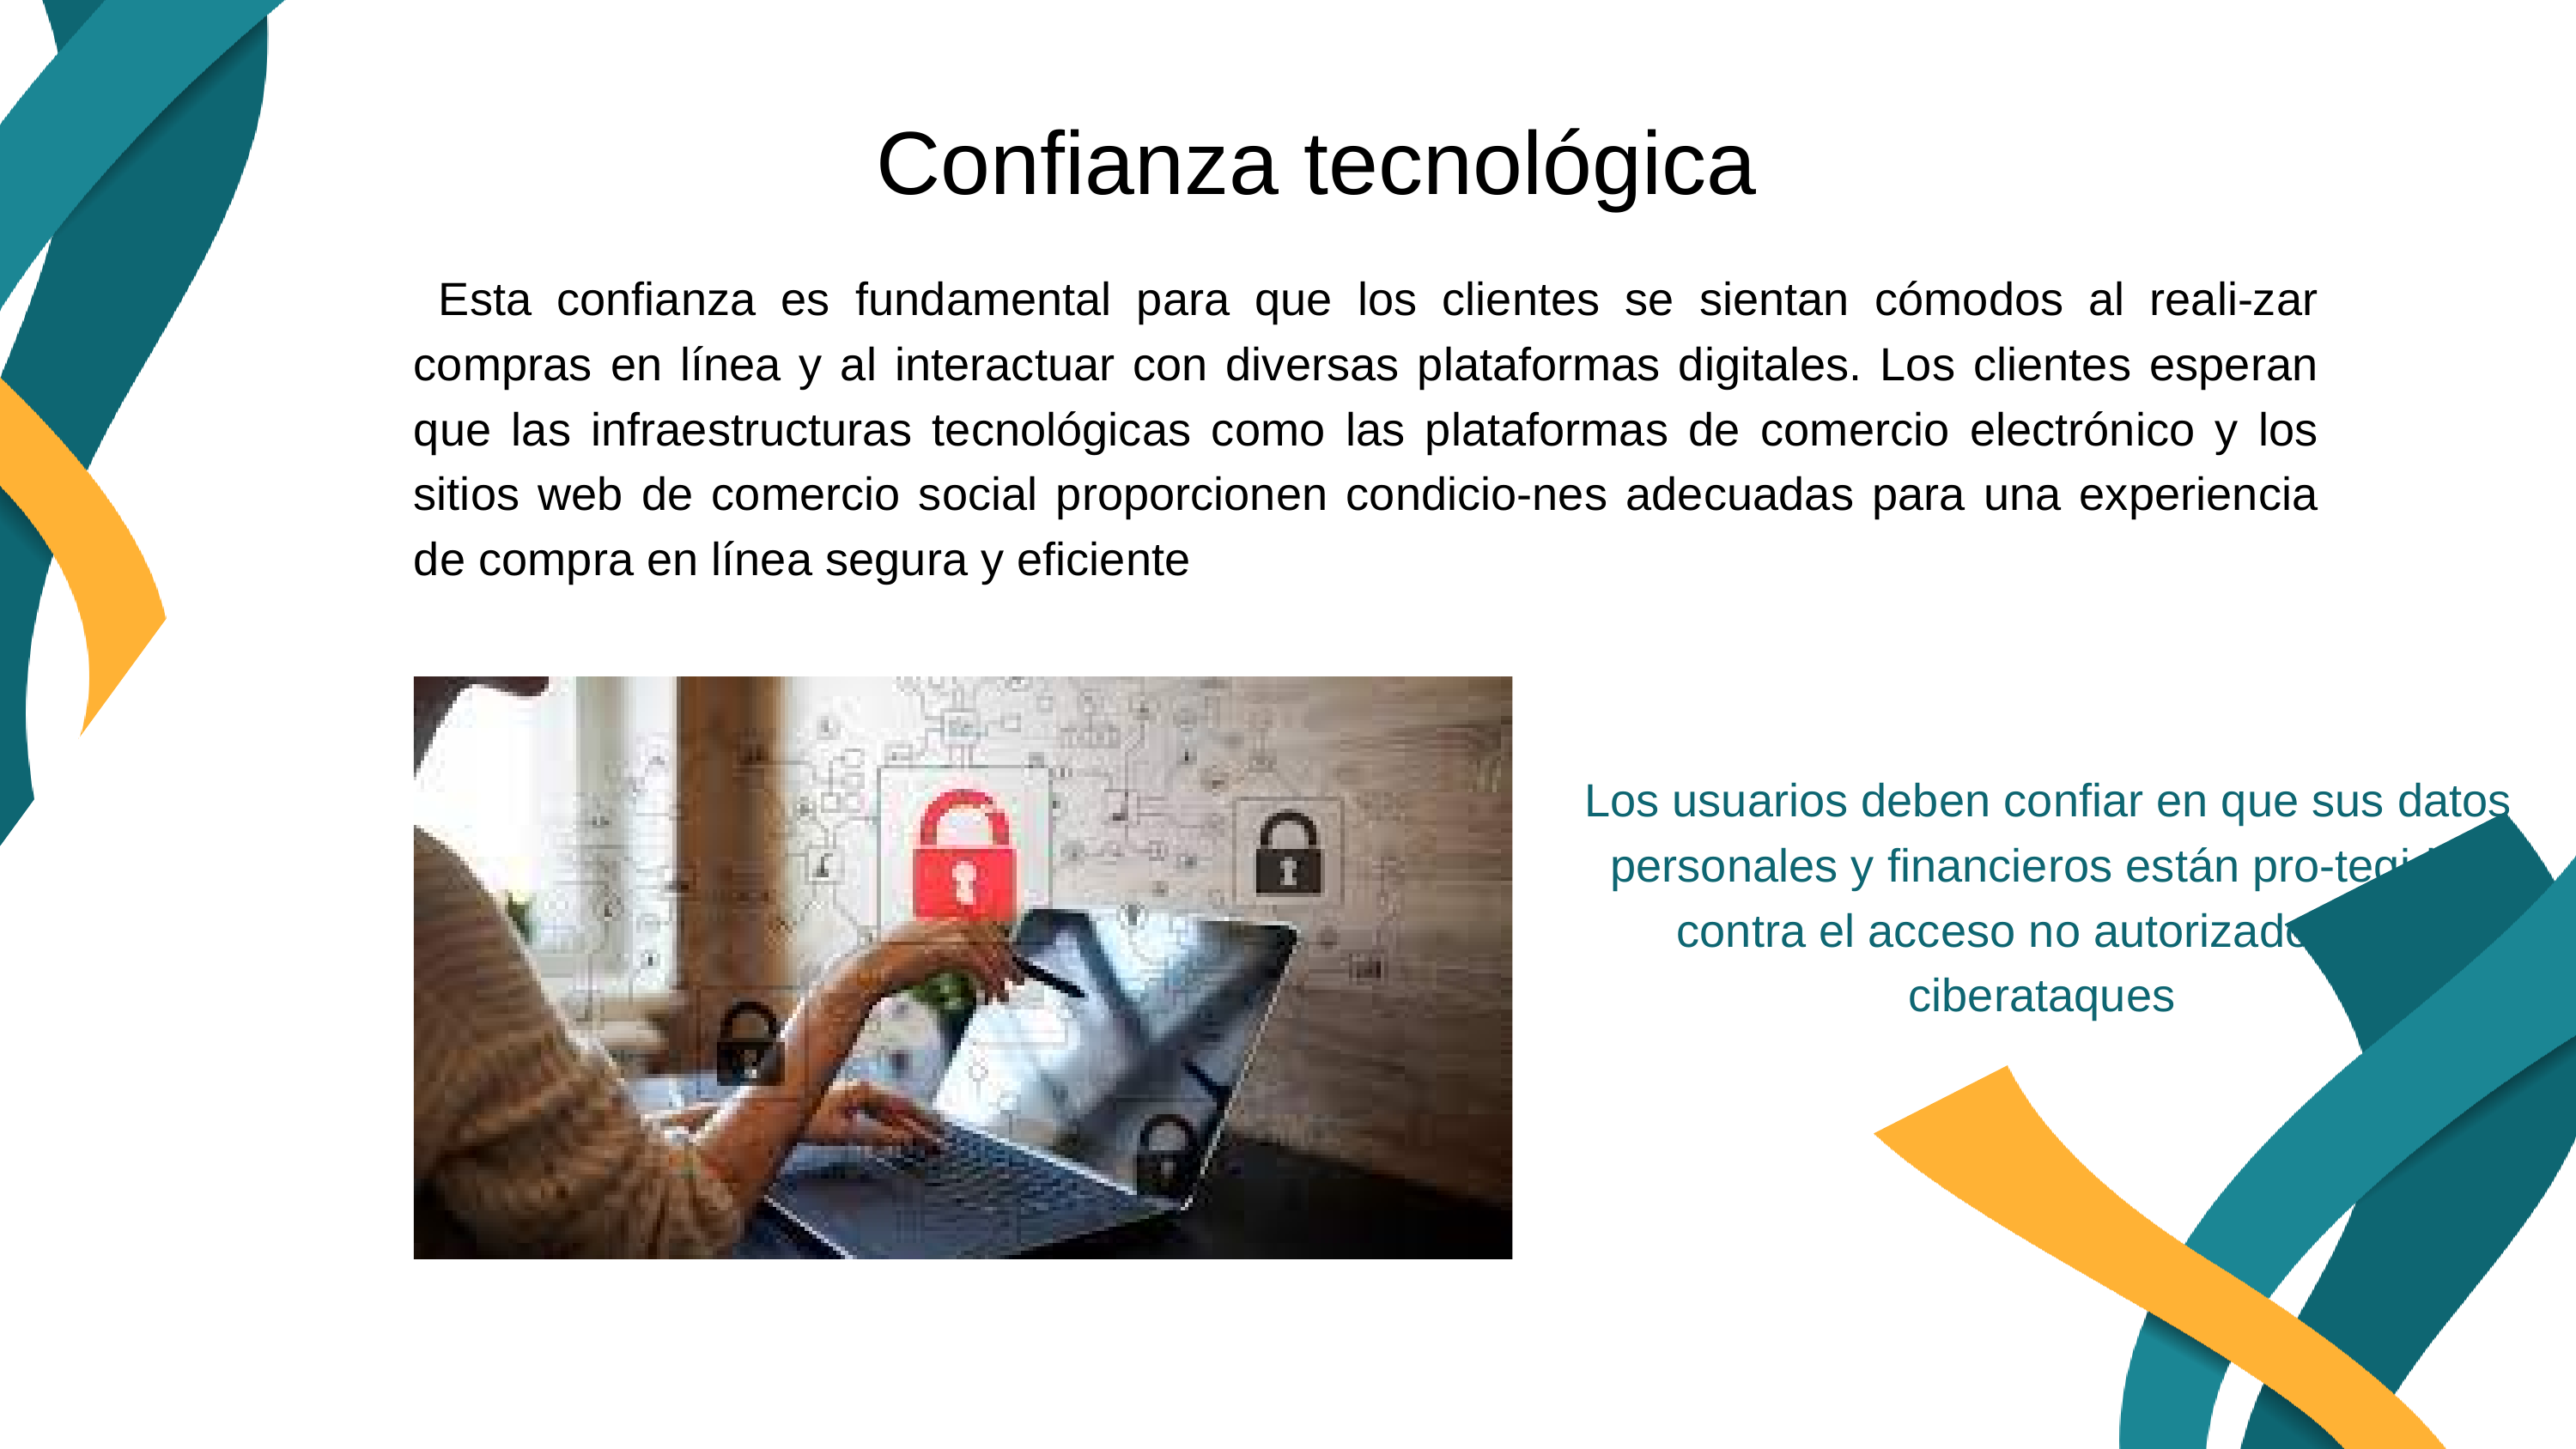

Confianza tecnológica
 Esta confianza es fundamental para que los clientes se sientan cómodos al reali-zar compras en línea y al interactuar con diversas plataformas digitales. Los clientes esperan que las infraestructuras tecnológicas como las plataformas de comercio electrónico y los sitios web de comercio social proporcionen condicio-nes adecuadas para una experiencia de compra en línea segura y eficiente

Los usuarios deben confiar en que sus datos personales y financieros están pro-tegidos contra el acceso no autorizado y los ciberataques